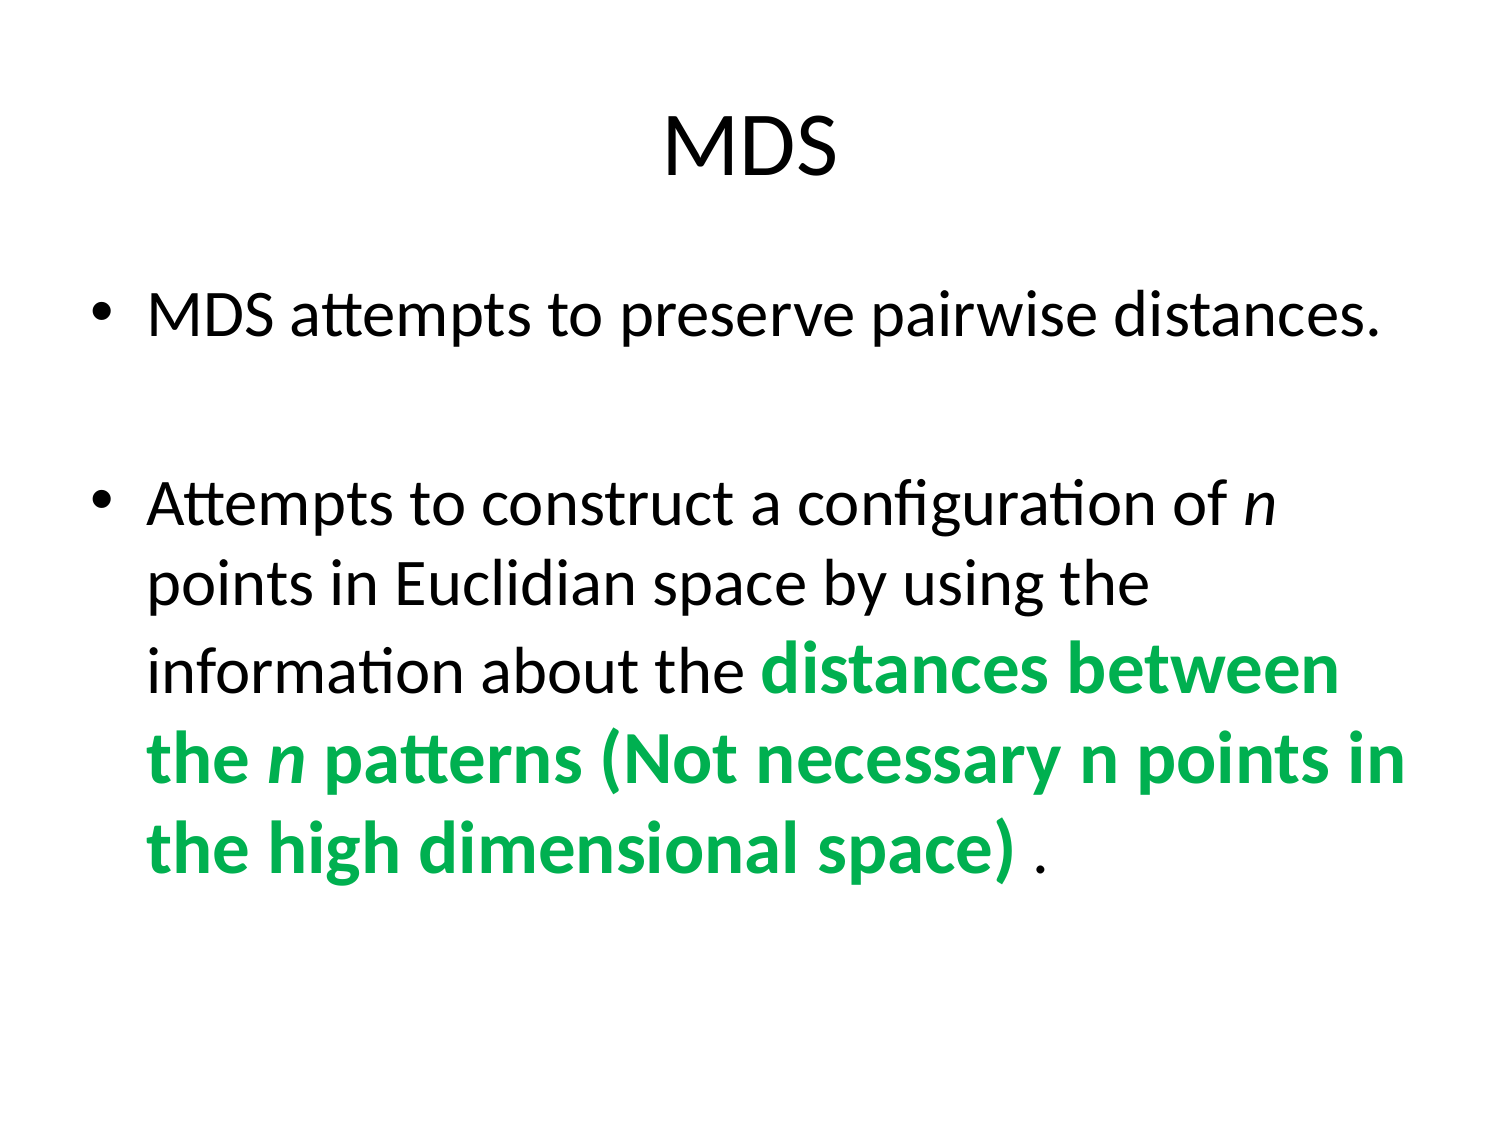

# MDS
MDS attempts to preserve pairwise distances.

Attempts to construct a configuration of n points in Euclidian space by using the information about the distances between the n patterns (Not necessary n points in the high dimensional space) .